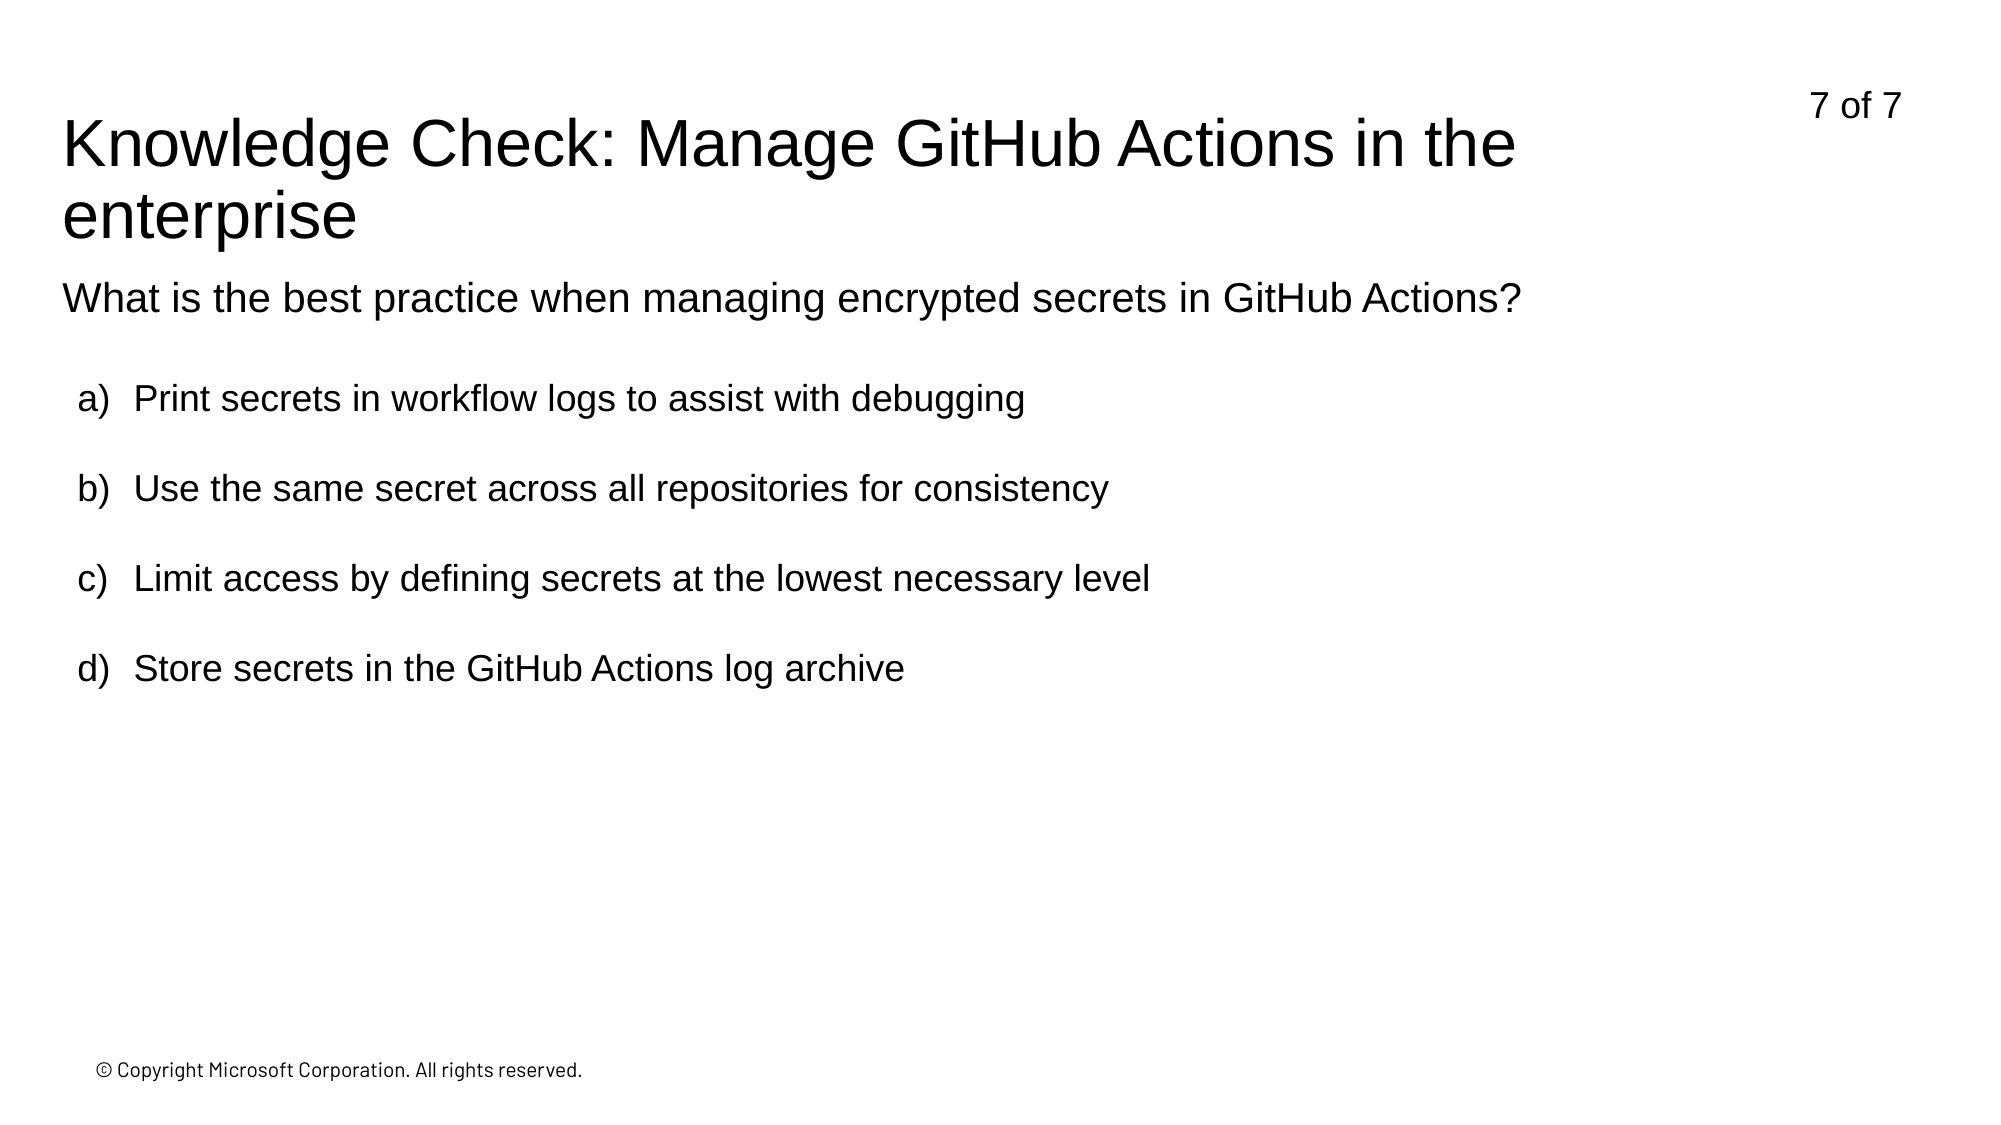

7 of 7
# Knowledge Check: Manage GitHub Actions in the enterprise
What is the best practice when managing encrypted secrets in GitHub Actions?

Print secrets in workflow logs to assist with debugging
Use the same secret across all repositories for consistency
Limit access by defining secrets at the lowest necessary level
Store secrets in the GitHub Actions log archive
© Copyright Microsoft Corporation. All rights reserved.